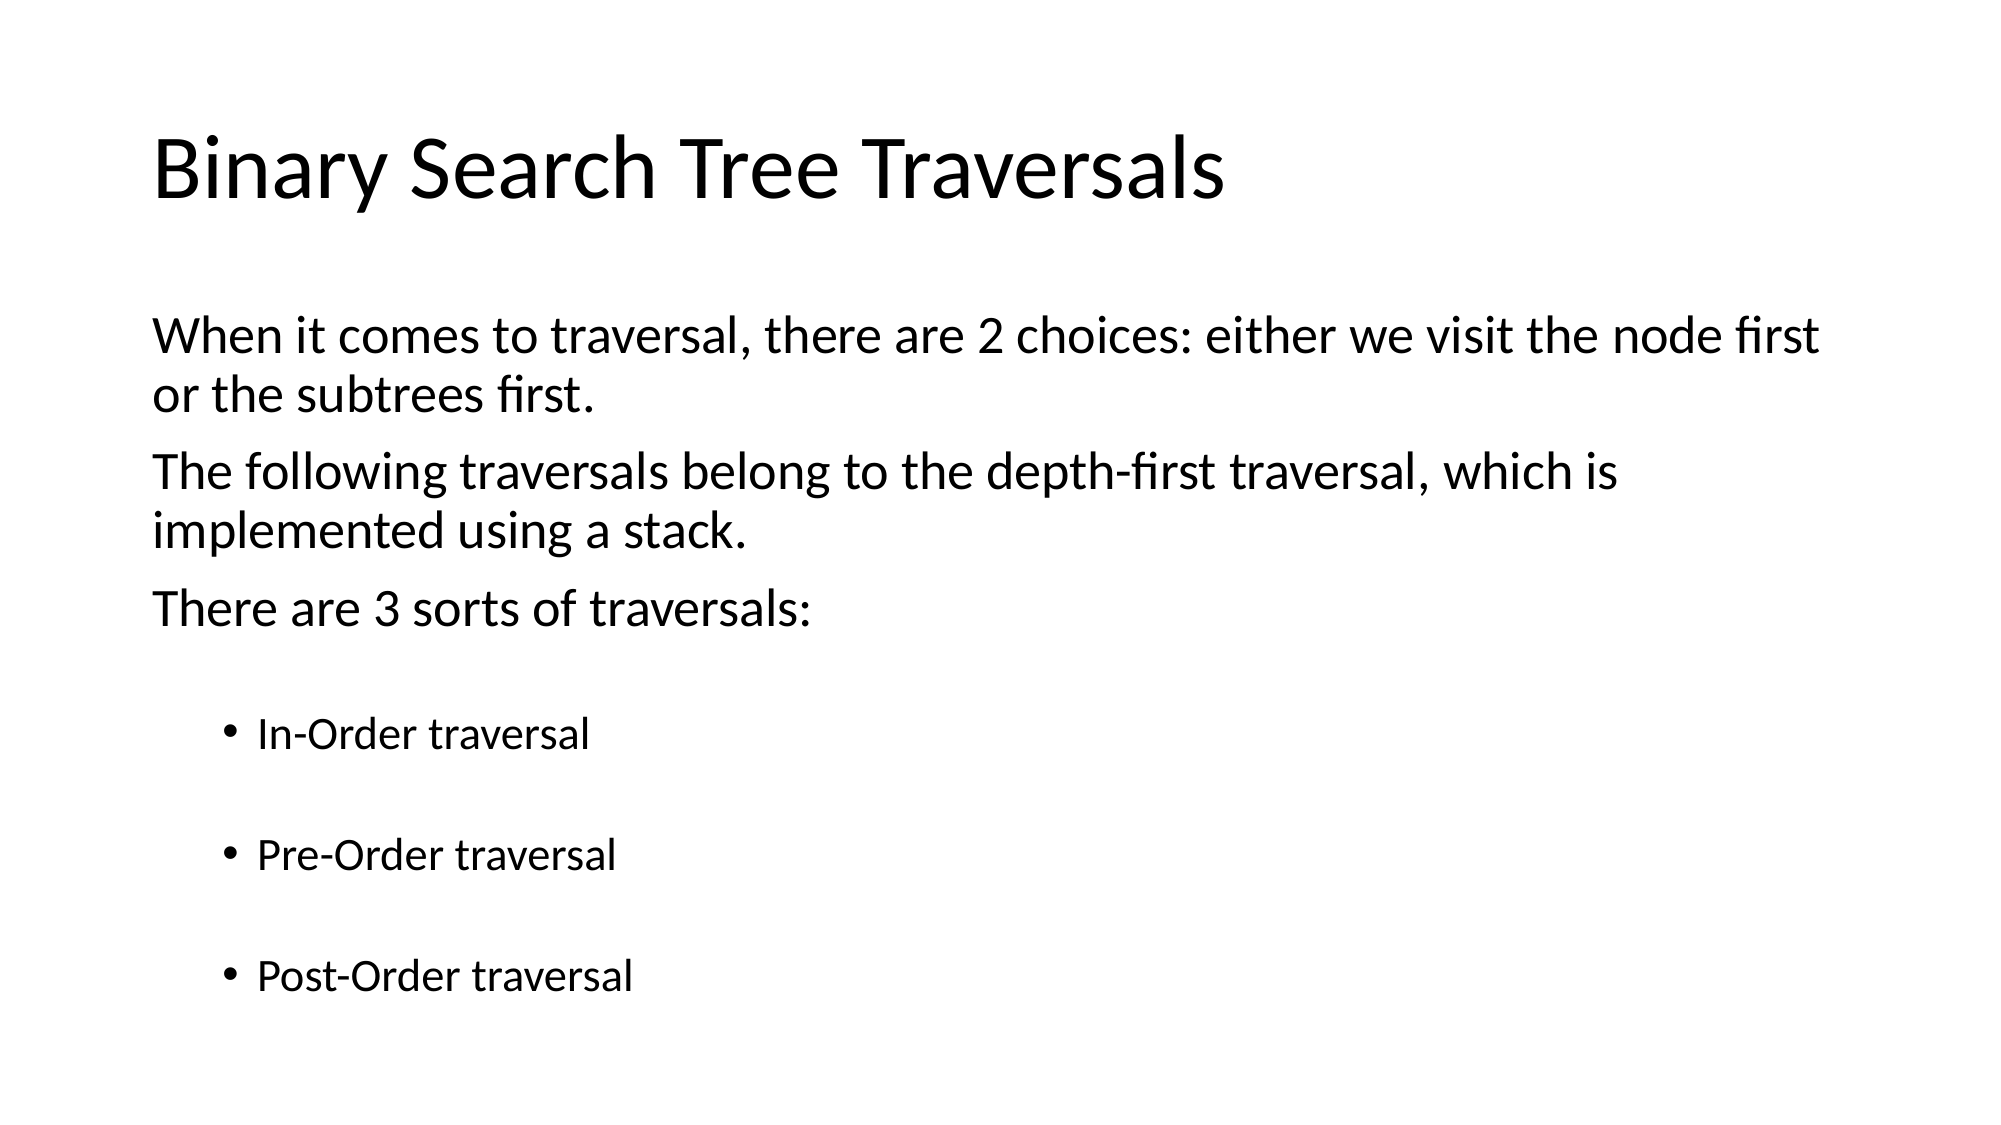

# Binary Search Tree Traversals
When it comes to traversal, there are 2 choices: either we visit the node first or the subtrees first.
The following traversals belong to the depth-first traversal, which is implemented using a stack.
There are 3 sorts of traversals:
In-Order traversal
Pre-Order traversal
Post-Order traversal